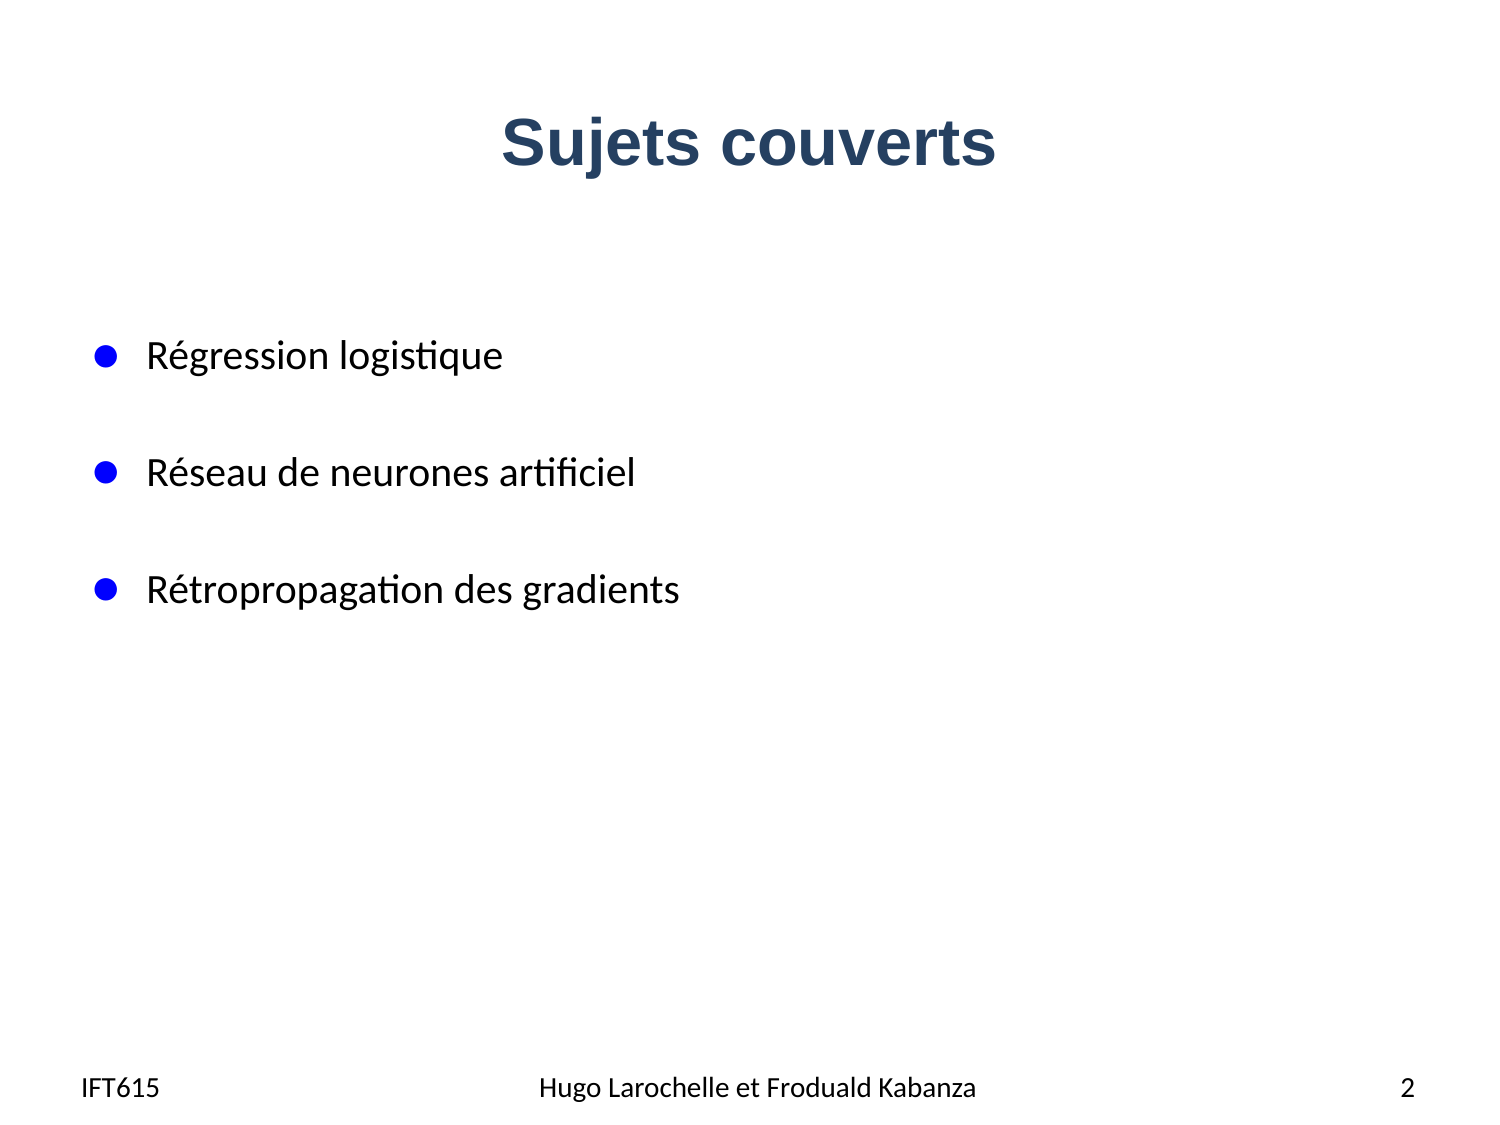

# Sujets couverts

Régression logistique

Réseau de neurones artificiel

Rétropropagation des gradients

IFT615
Hugo Larochelle et Froduald Kabanza
2